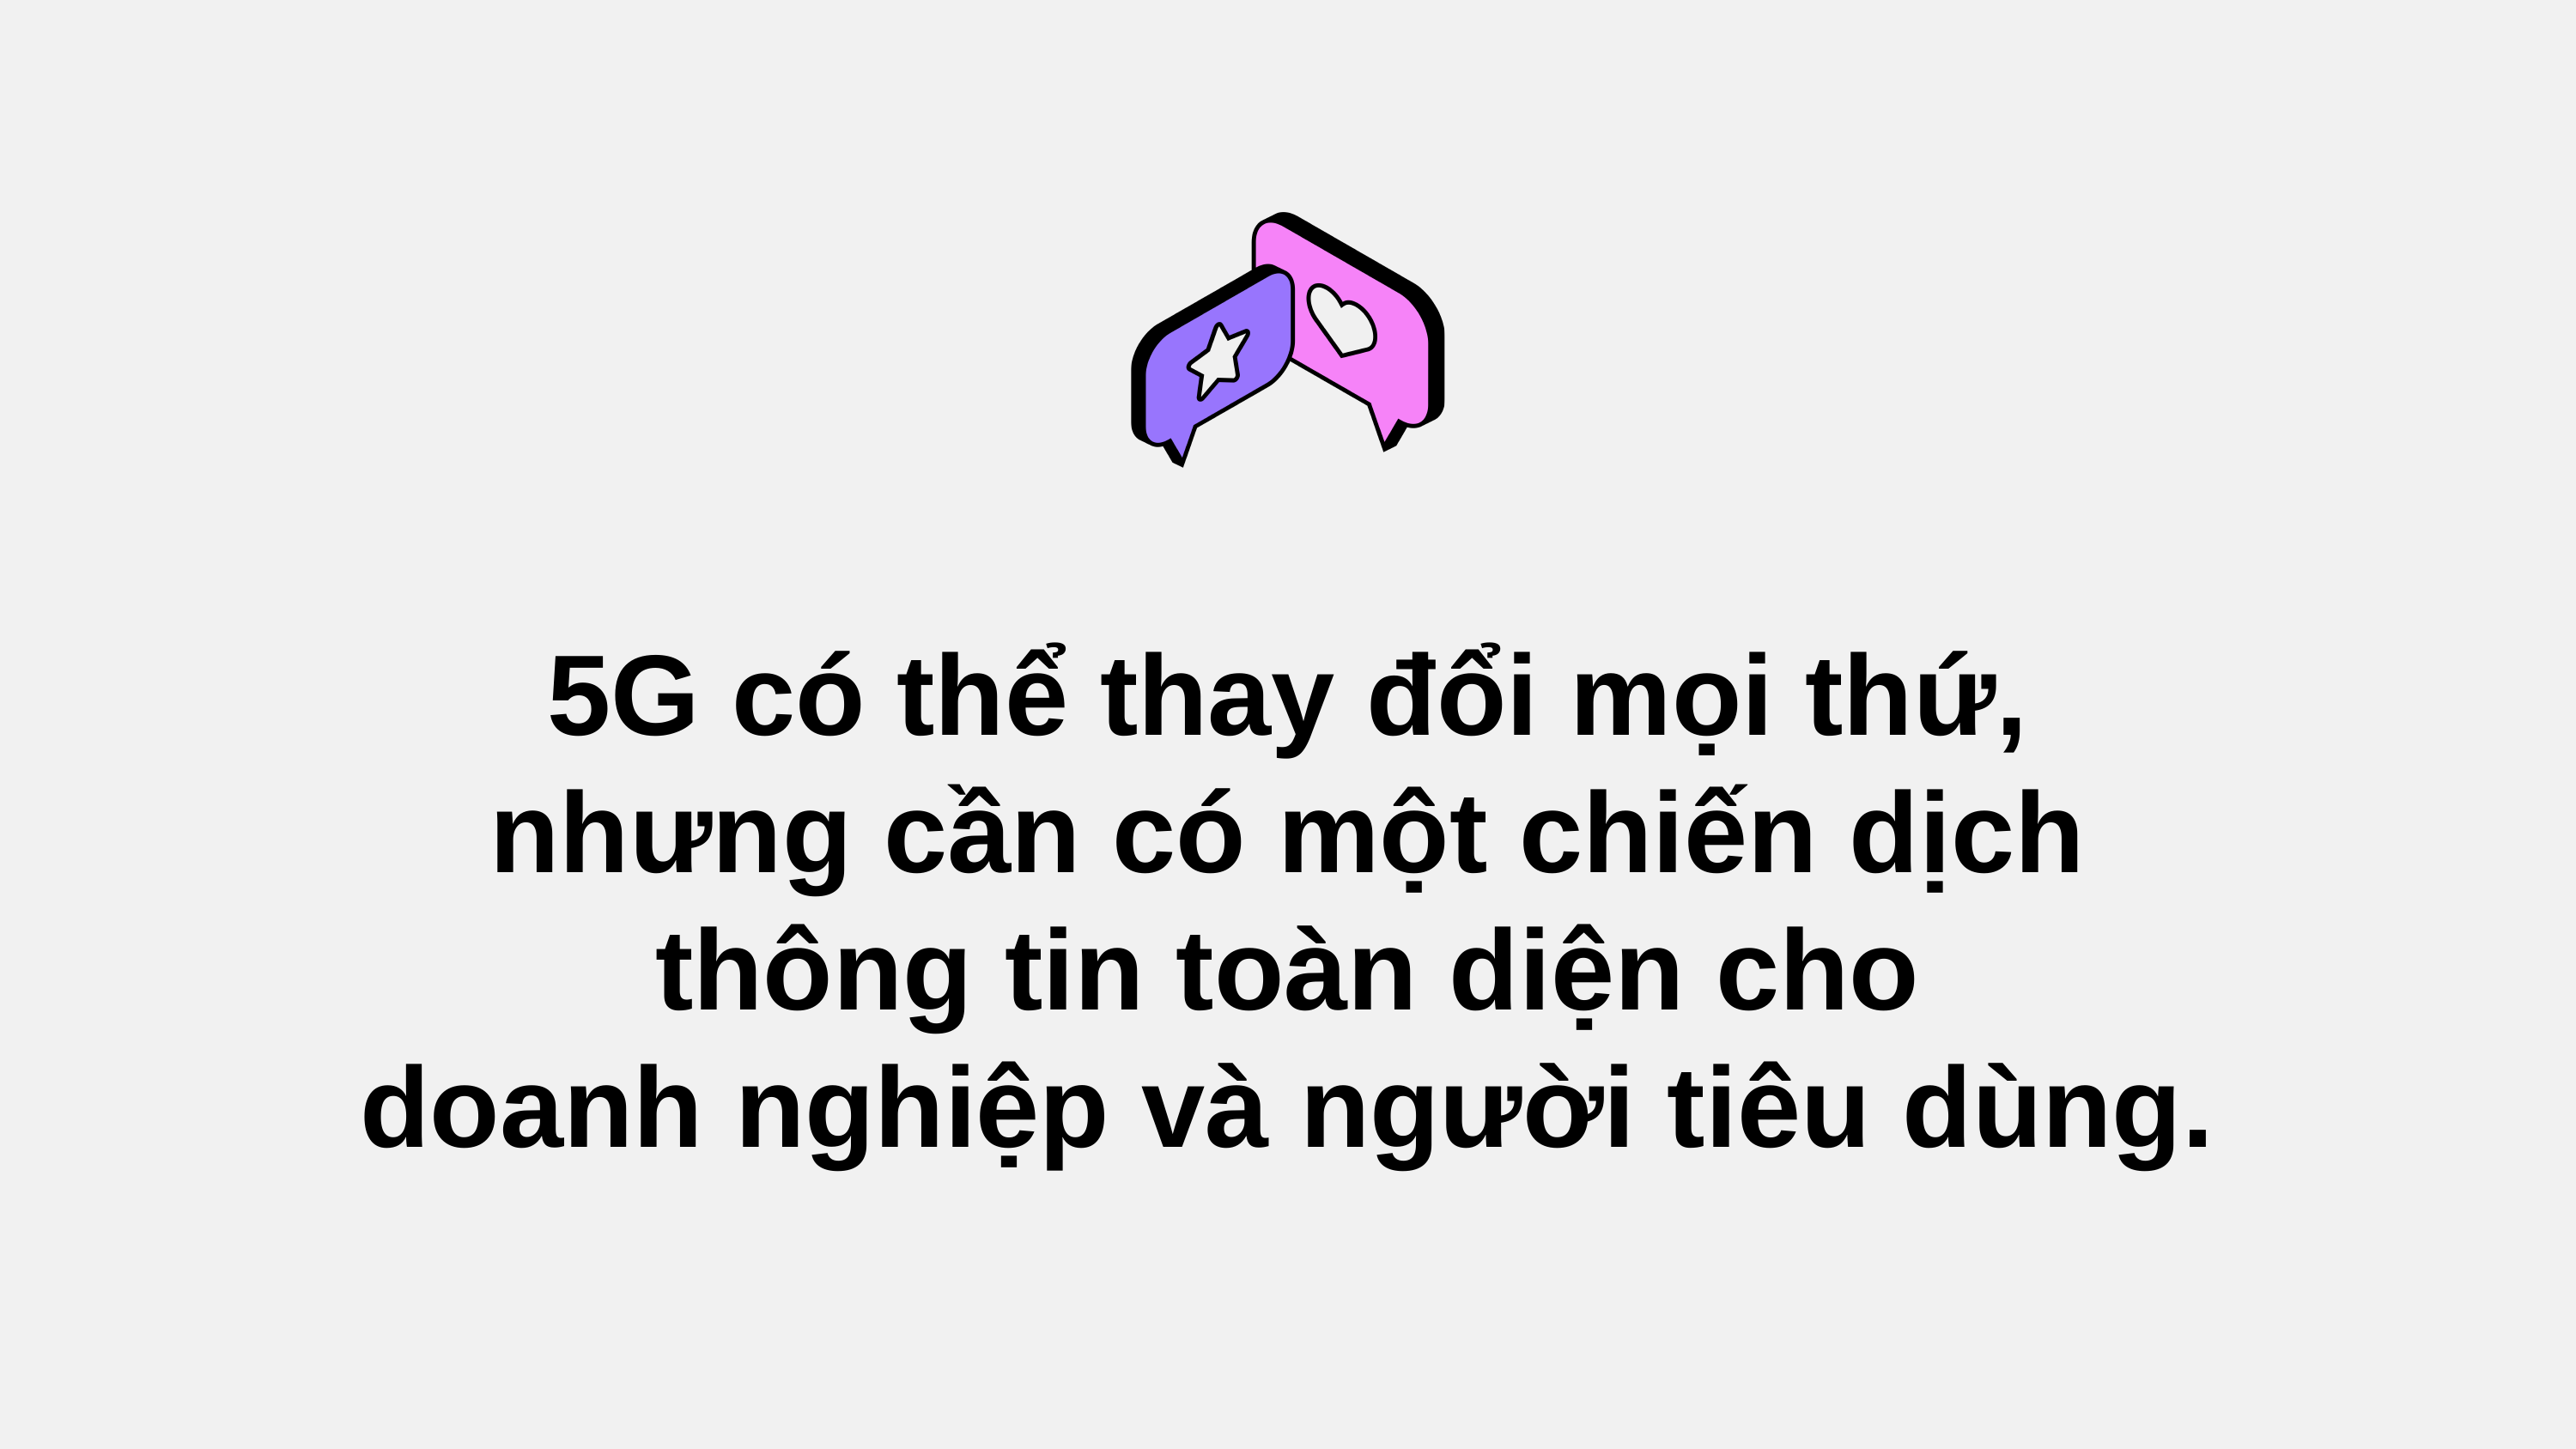

5G có thể thay đổi mọi thứ,
nhưng cần có một chiến dịch thông tin toàn diện cho
doanh nghiệp và người tiêu dùng.